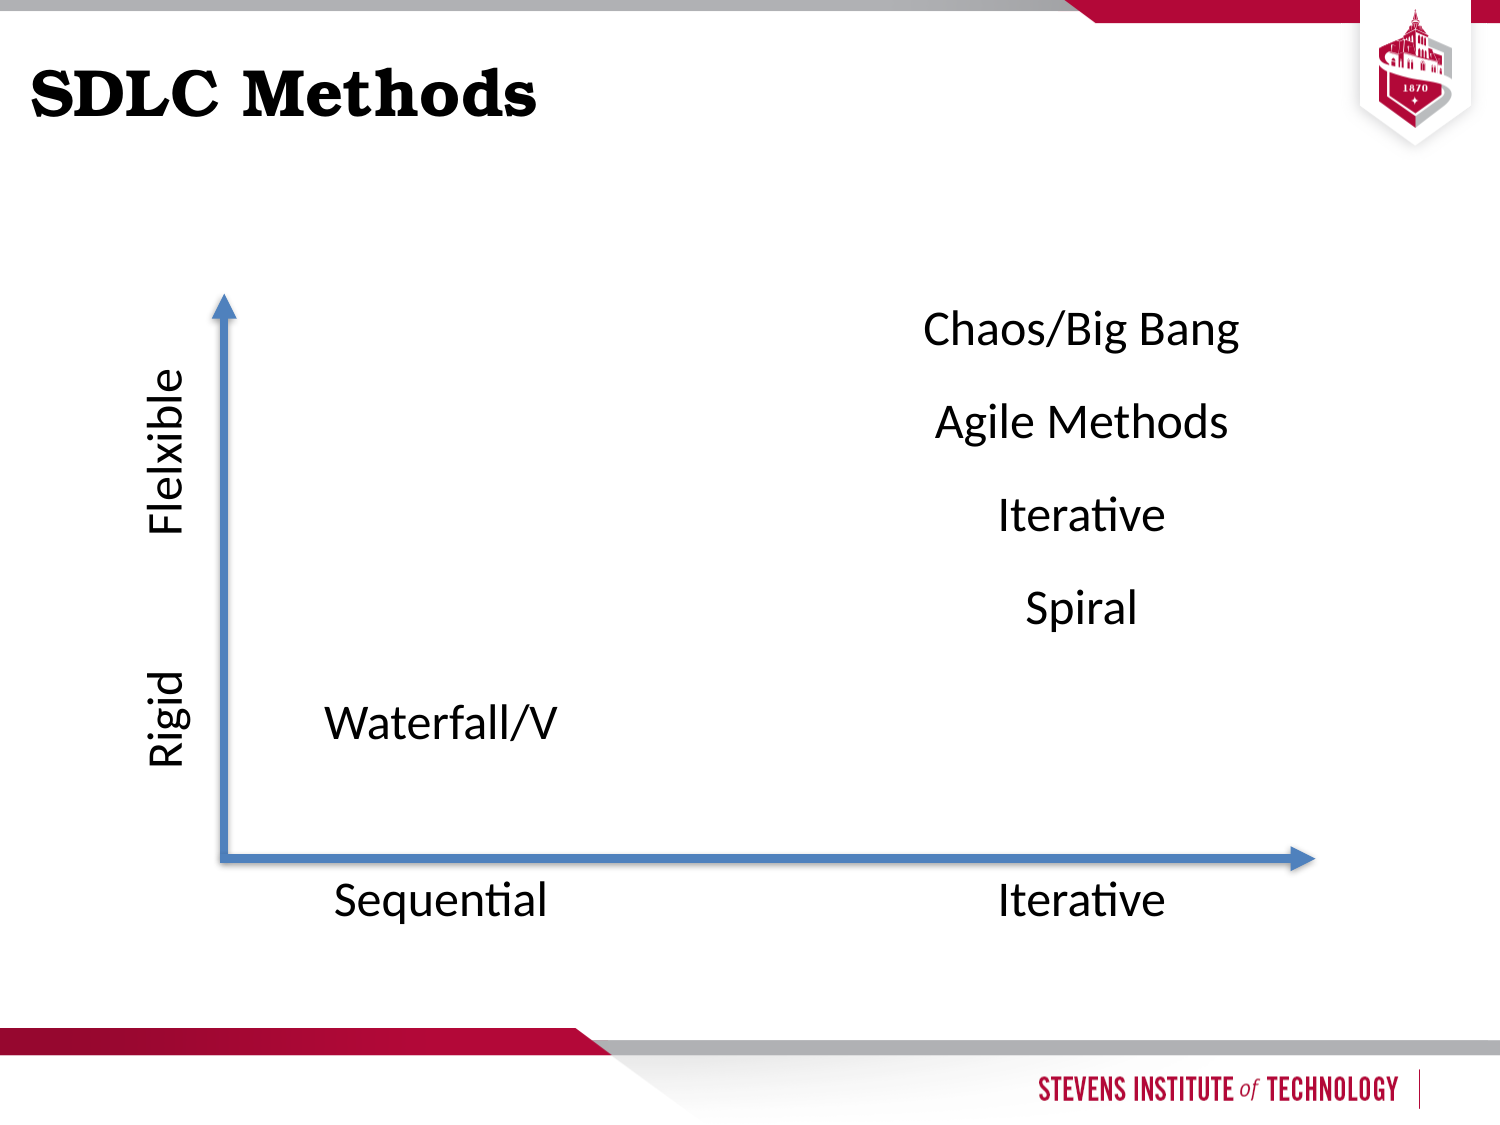

# SDLC Methods
Chaos/Big Bang
Agile Methods
Flelxible
Iterative
Spiral
Waterfall/V
Rigid
Sequential
Iterative
7